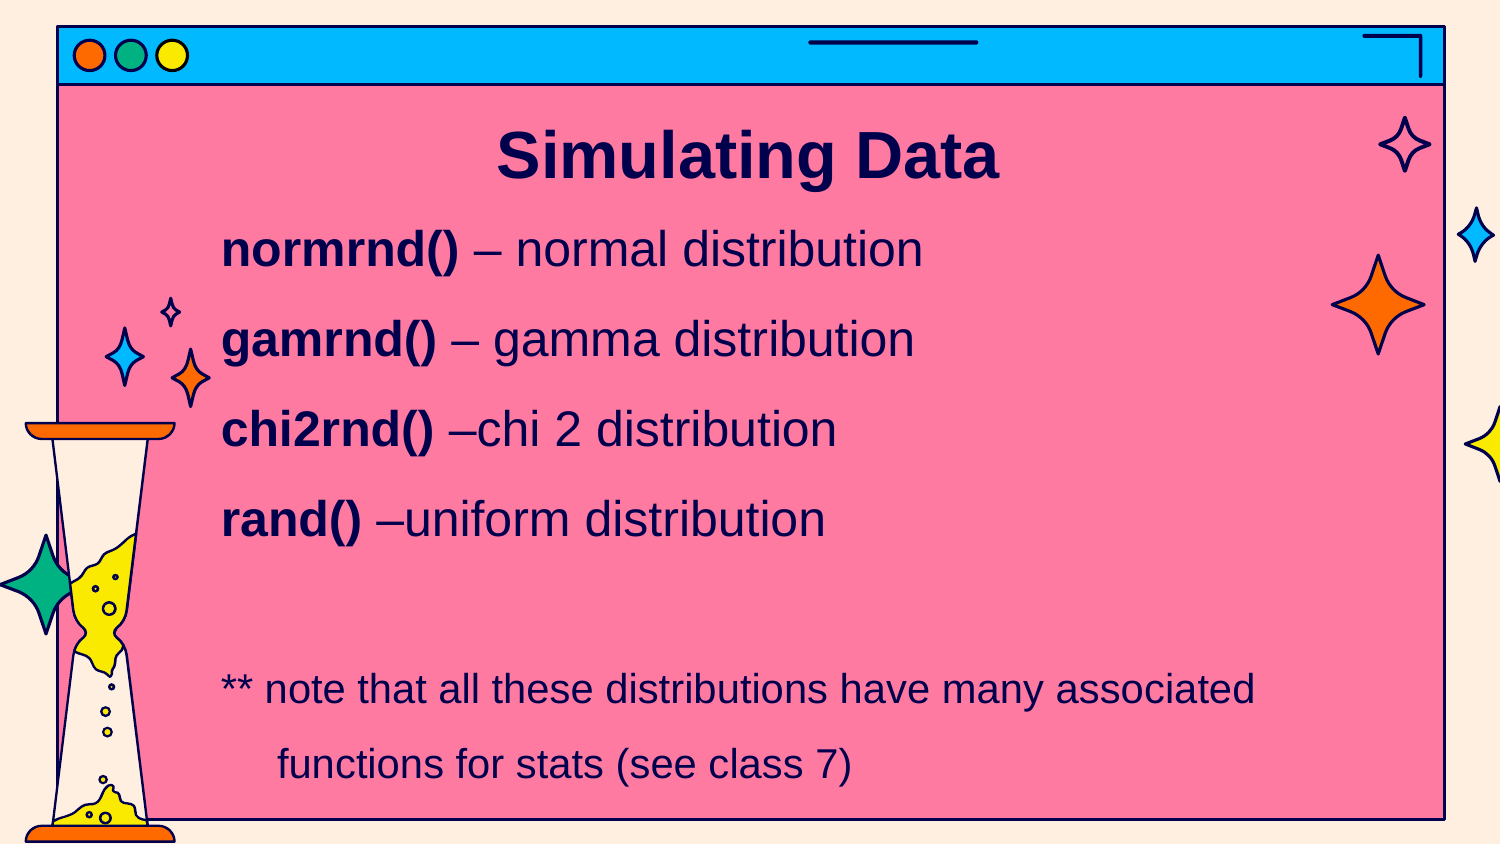

# Simulating Data

normrnd() – normal distribution
gamrnd() – gamma distribution
chi2rnd() –chi 2 distribution
rand() –uniform distribution

** note that all these distributions have many associated functions for stats (see class 7)